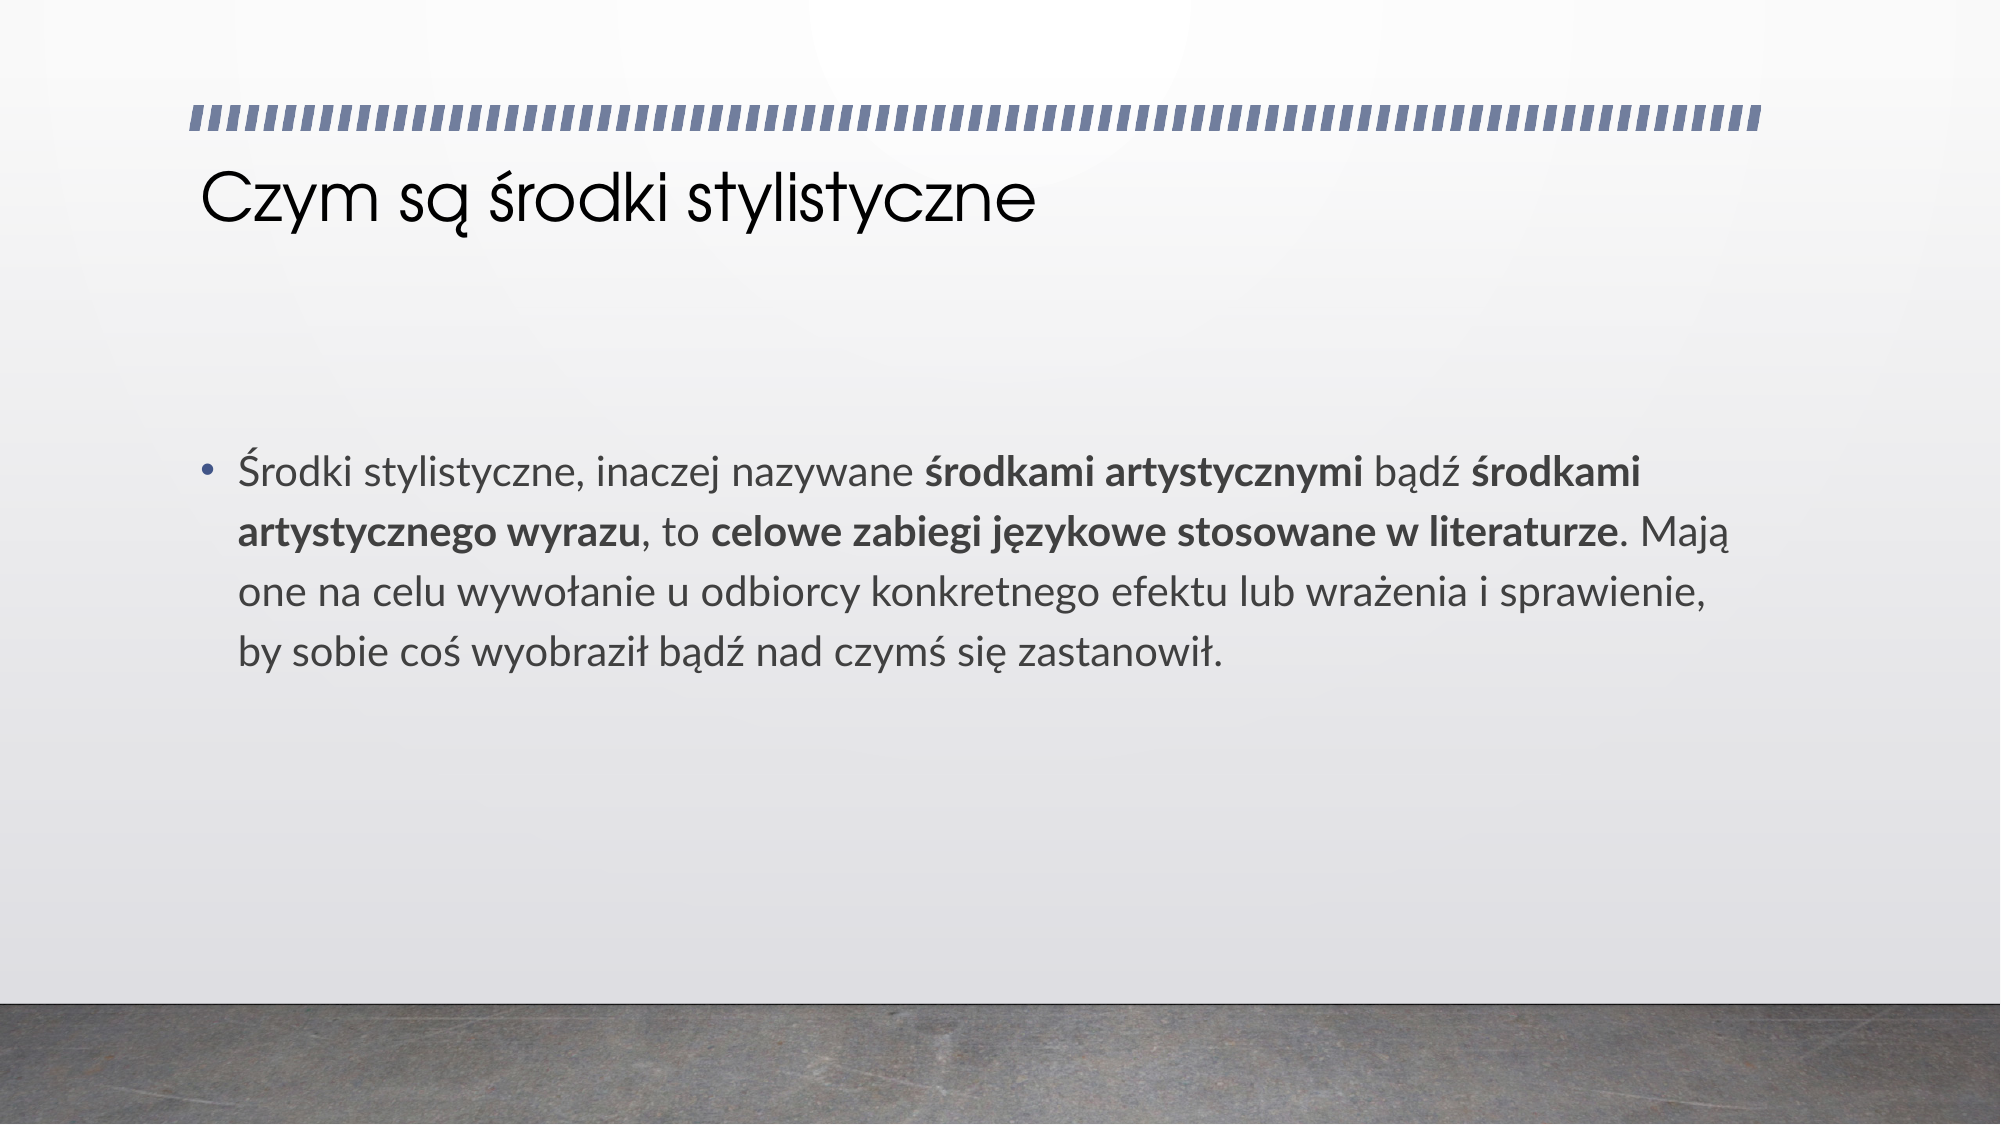

# Czym są środki stylistyczne

Środki stylistyczne, inaczej nazywane środkami artystycznymi bądź środkami artystycznego wyrazu, to celowe zabiegi językowe stosowane w literaturze. Mają one na celu wywołanie u odbiorcy konkretnego efektu lub wrażenia i sprawienie, by sobie coś wyobraził bądź nad czymś się zastanowił.